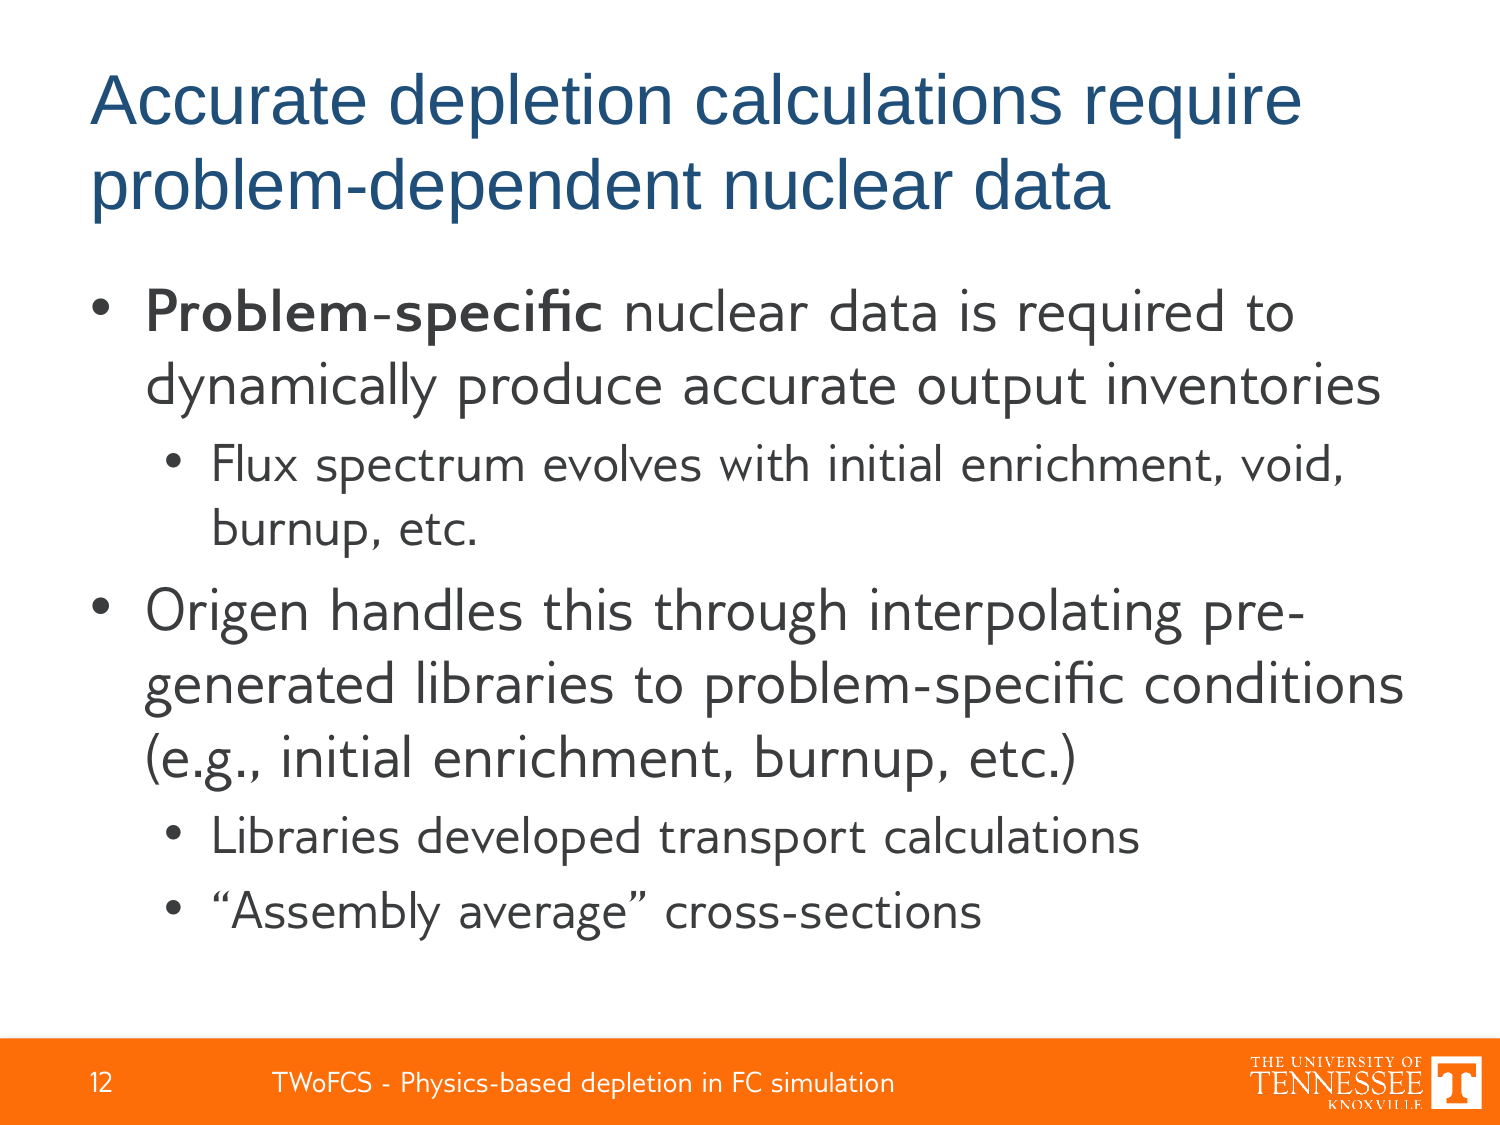

# Accurate depletion calculations require problem-dependent nuclear data
Problem-specific nuclear data is required to dynamically produce accurate output inventories
Flux spectrum evolves with initial enrichment, void, burnup, etc.
Origen handles this through interpolating pre-generated libraries to problem-specific conditions (e.g., initial enrichment, burnup, etc.)
Libraries developed transport calculations
“Assembly average” cross-sections
12
TWoFCS - Physics-based depletion in FC simulation